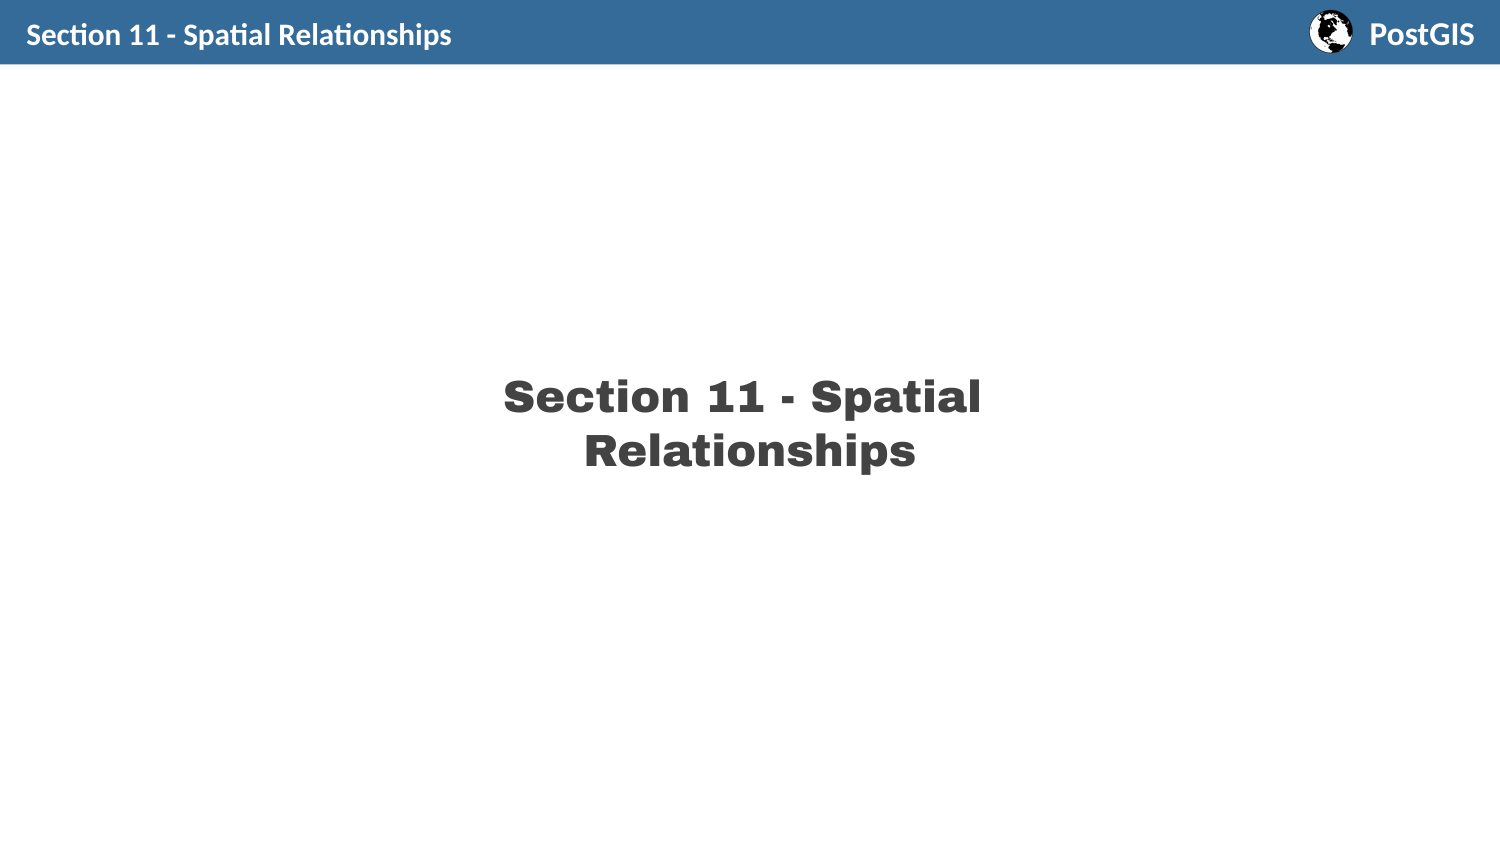

Section 11 - Spatial Relationships
# Section 11 - Spatial Relationships